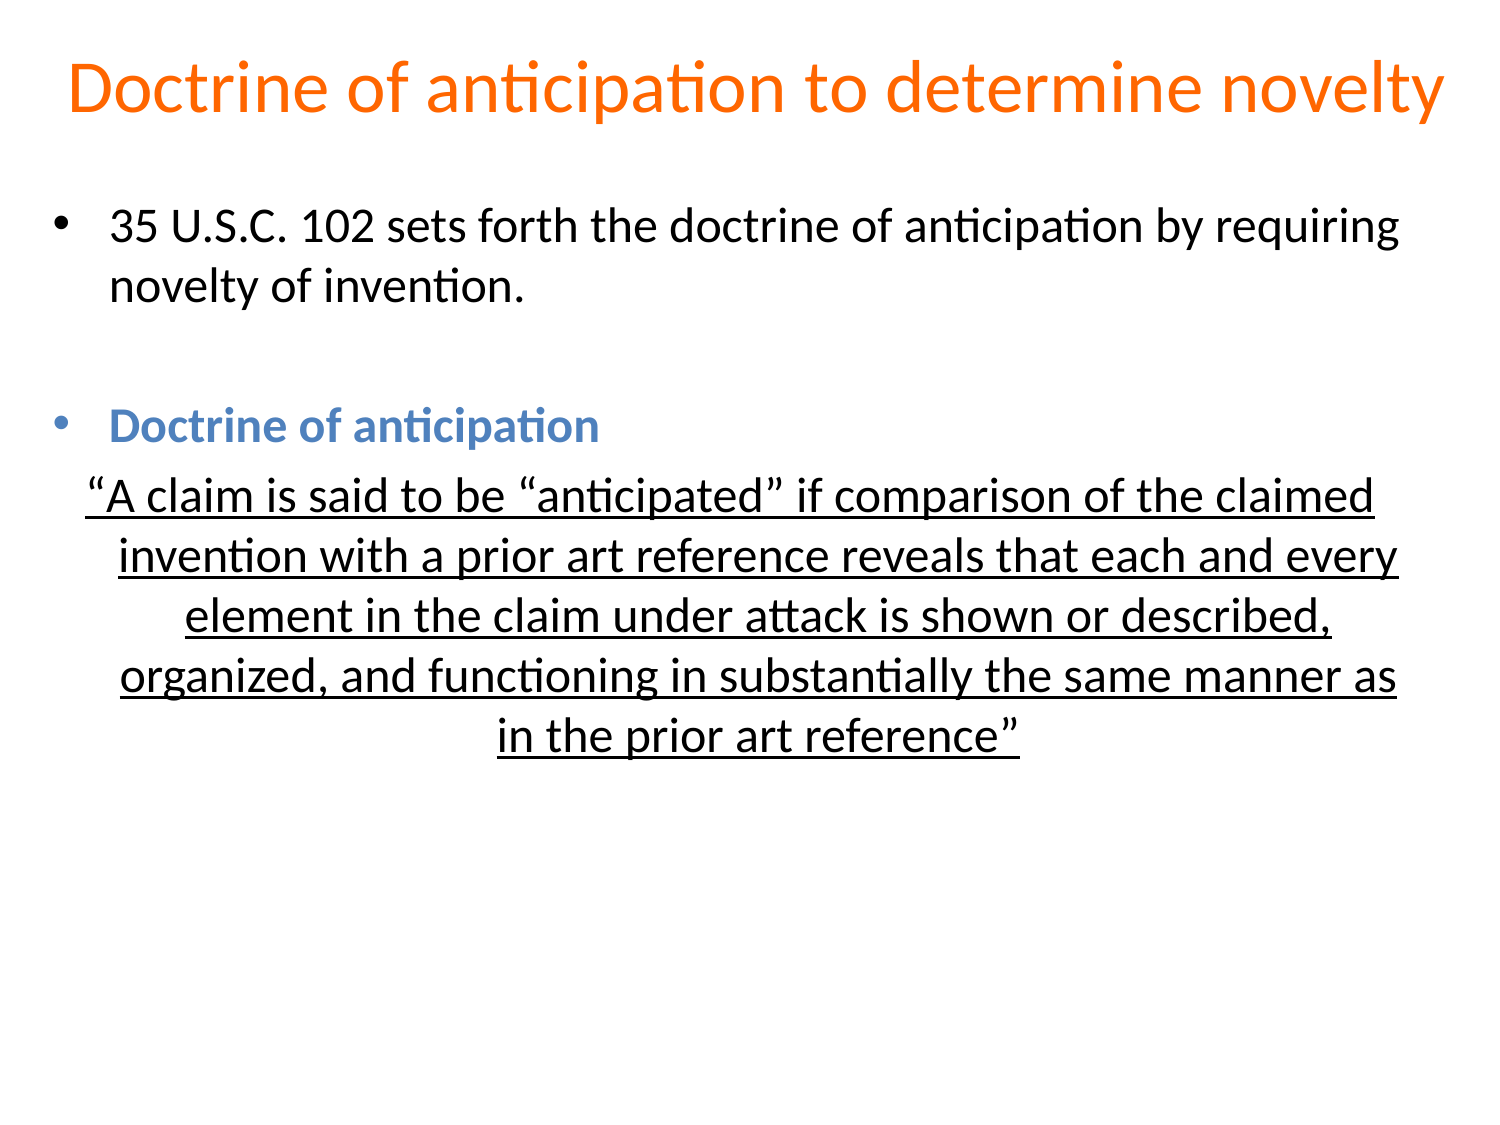

# Doctrine of anticipation to determine novelty
35 U.S.C. 102 sets forth the doctrine of anticipation by requiring novelty of invention.

Doctrine of anticipation
“A claim is said to be “anticipated” if comparison of the claimed invention with a prior art reference reveals that each and every element in the claim under attack is shown or described, organized, and functioning in substantially the same manner as in the prior art reference”